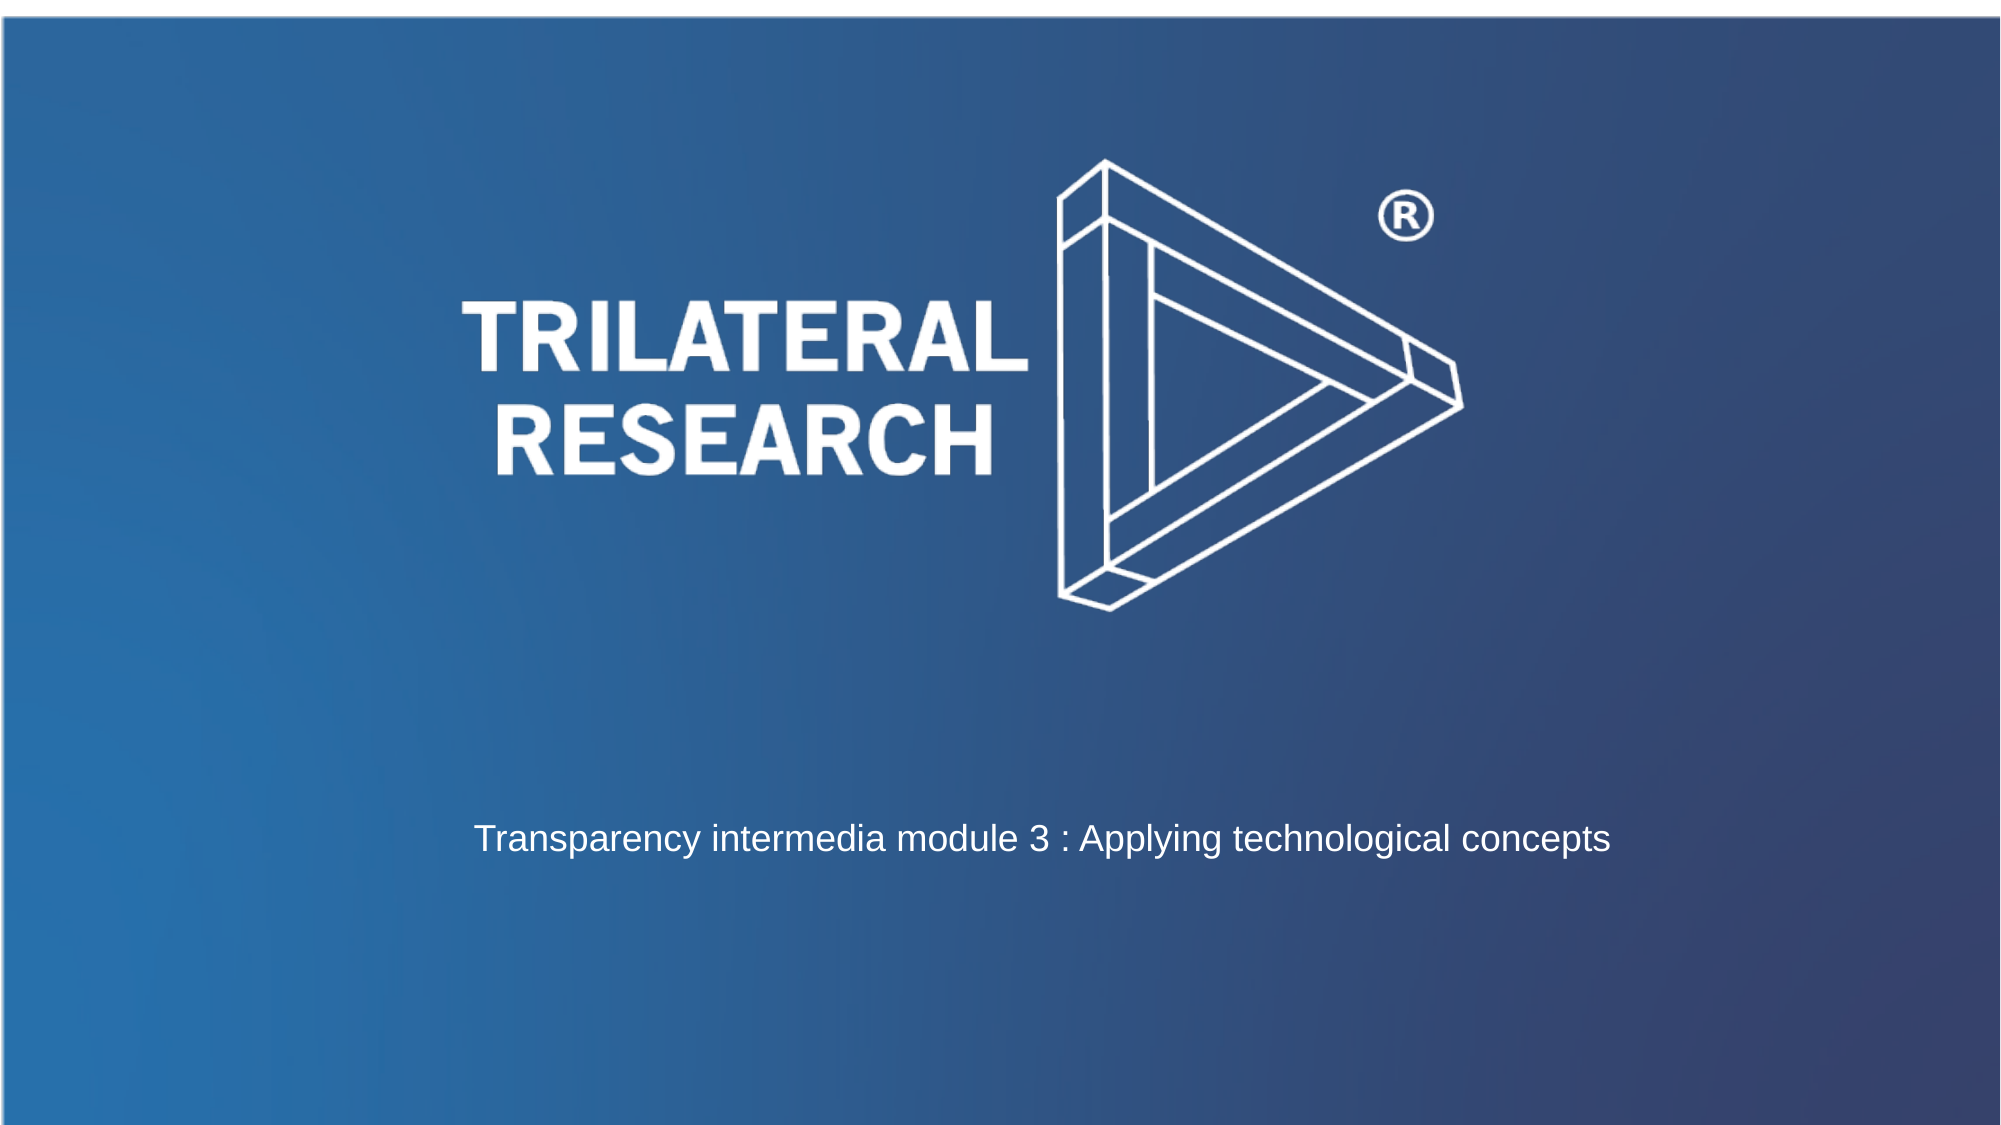

Transparency intermedia module 3 : Applying technological concepts